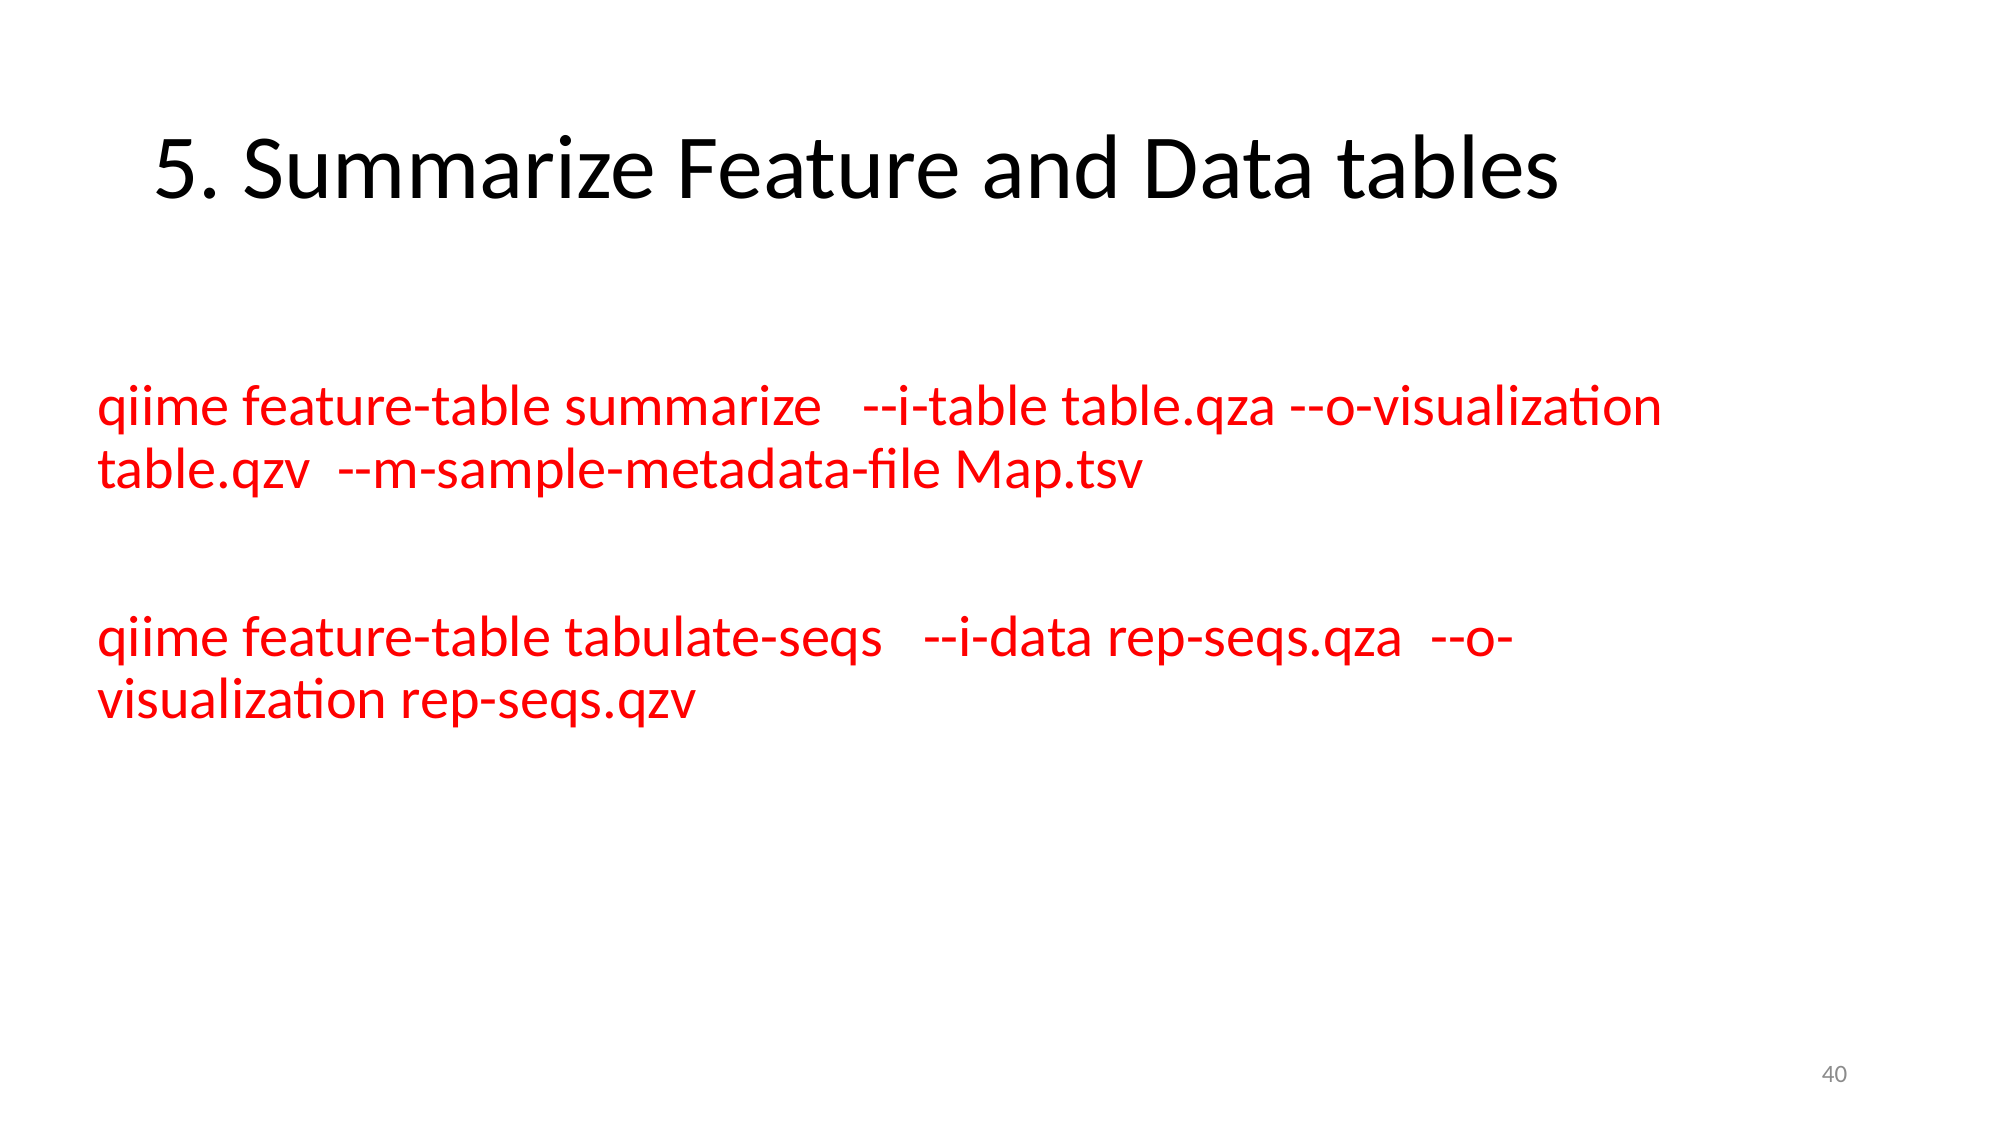

# 5. Summarize Feature and Data tables

qiime feature-table summarize   --i-table table.qza --o-visualization table.qzv  --m-sample-metadata-file Map.tsv

qiime feature-table tabulate-seqs   --i-data rep-seqs.qza  --o-visualization rep-seqs.qzv
40